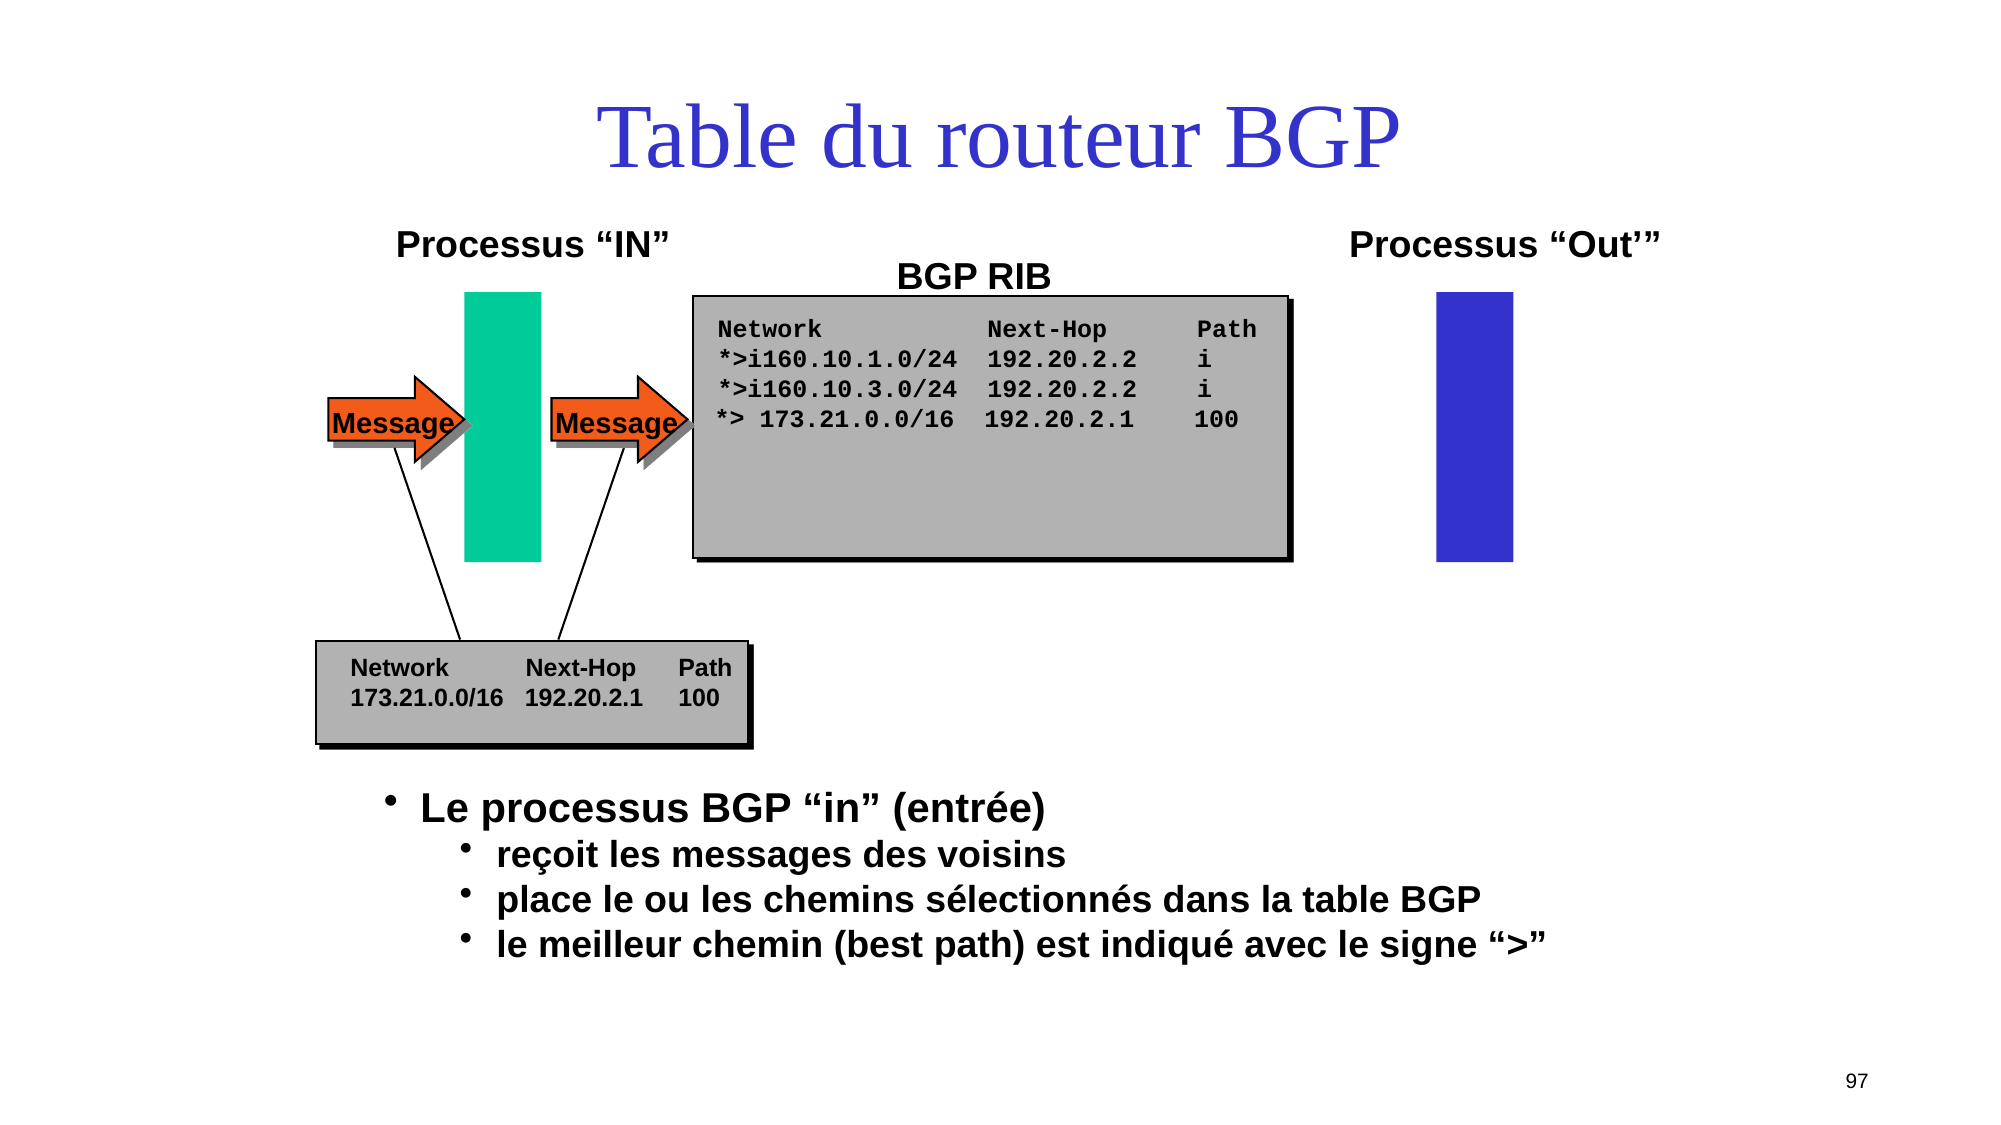

# Table du routeur BGP
Processus “IN”
Processus “Out’”
BGP RIB

Network           Next-Hop      Path
*>i160.10.1.0/24  192.20.2.2    i
*>i160.10.3.0/24  192.20.2.2    i

Message

Message
>
*  173.21.0.0/16  192.20.2.1    100

Network           Next-Hop      Path
173.21.0.0/16   192.20.2.1     100

Le processus BGP “in” (entrée)
reçoit les messages des voisins
place le ou les chemins sélectionnés dans la table BGP
le meilleur chemin (best path) est indiqué avec le signe “>”